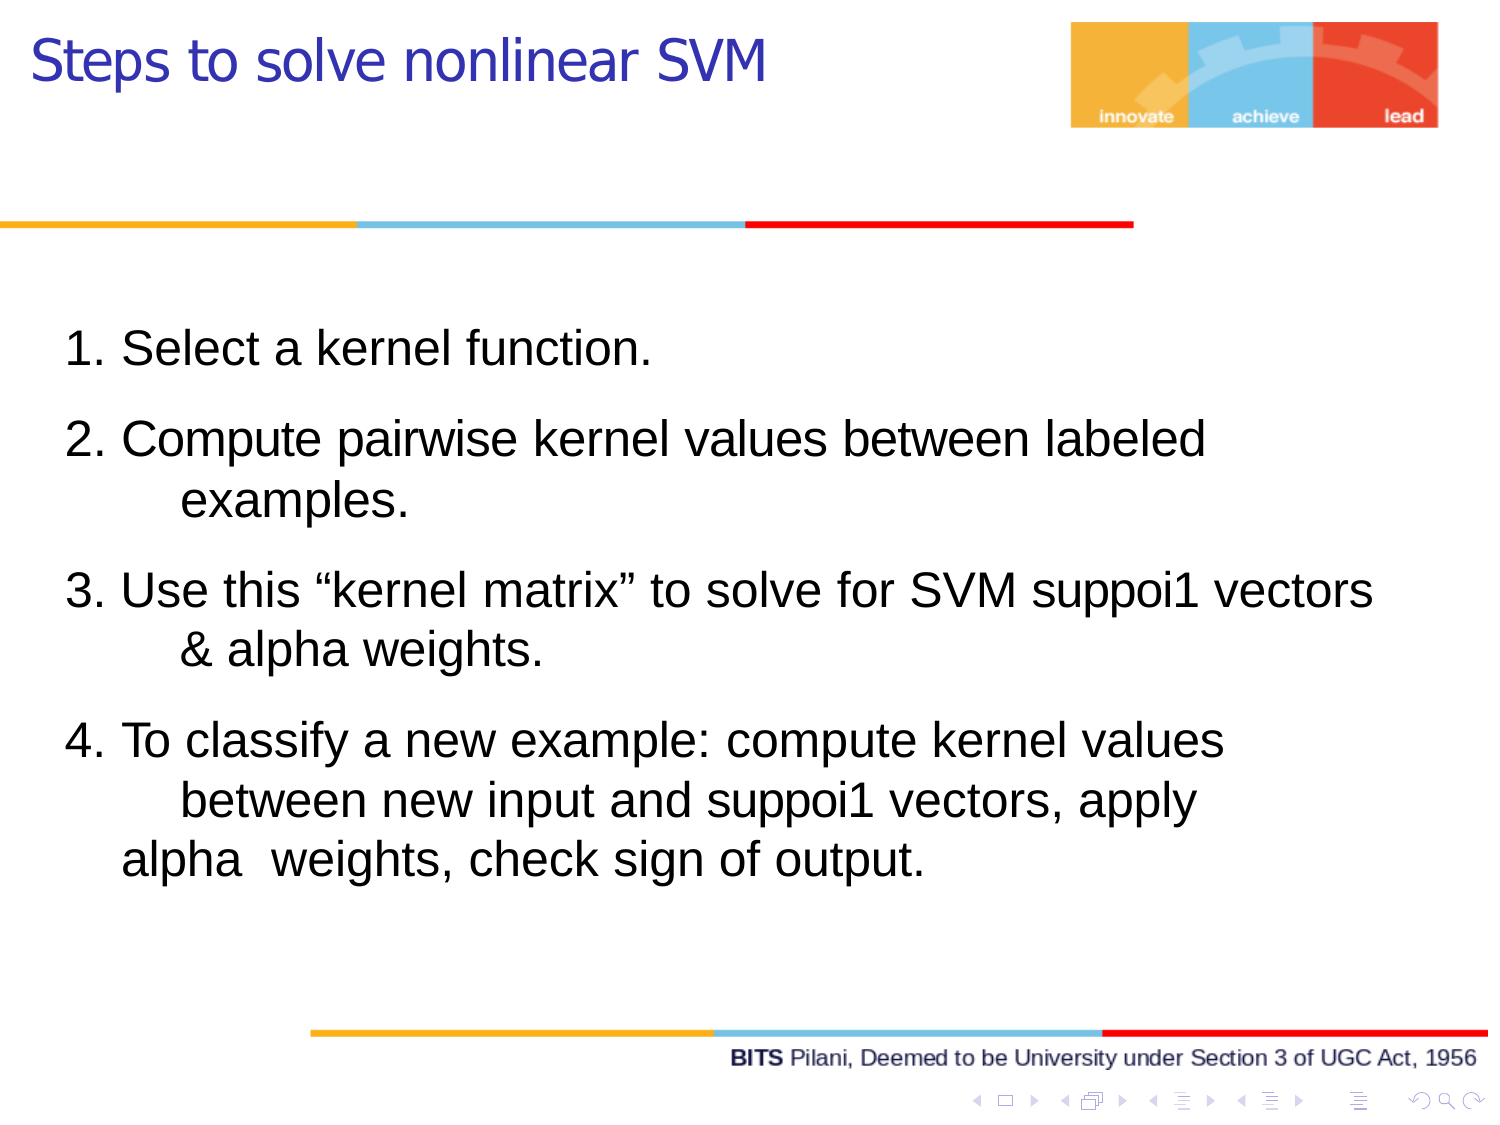

# Steps to solve nonlinear SVM
Select a kernel function.
Compute pairwise kernel values between labeled 	examples.
Use this “kernel matrix” to solve for SVM suppoi1 vectors 	& alpha weights.
To classify a new example: compute kernel values 	between new input and suppoi1 vectors, apply alpha 	weights, check sign of output.